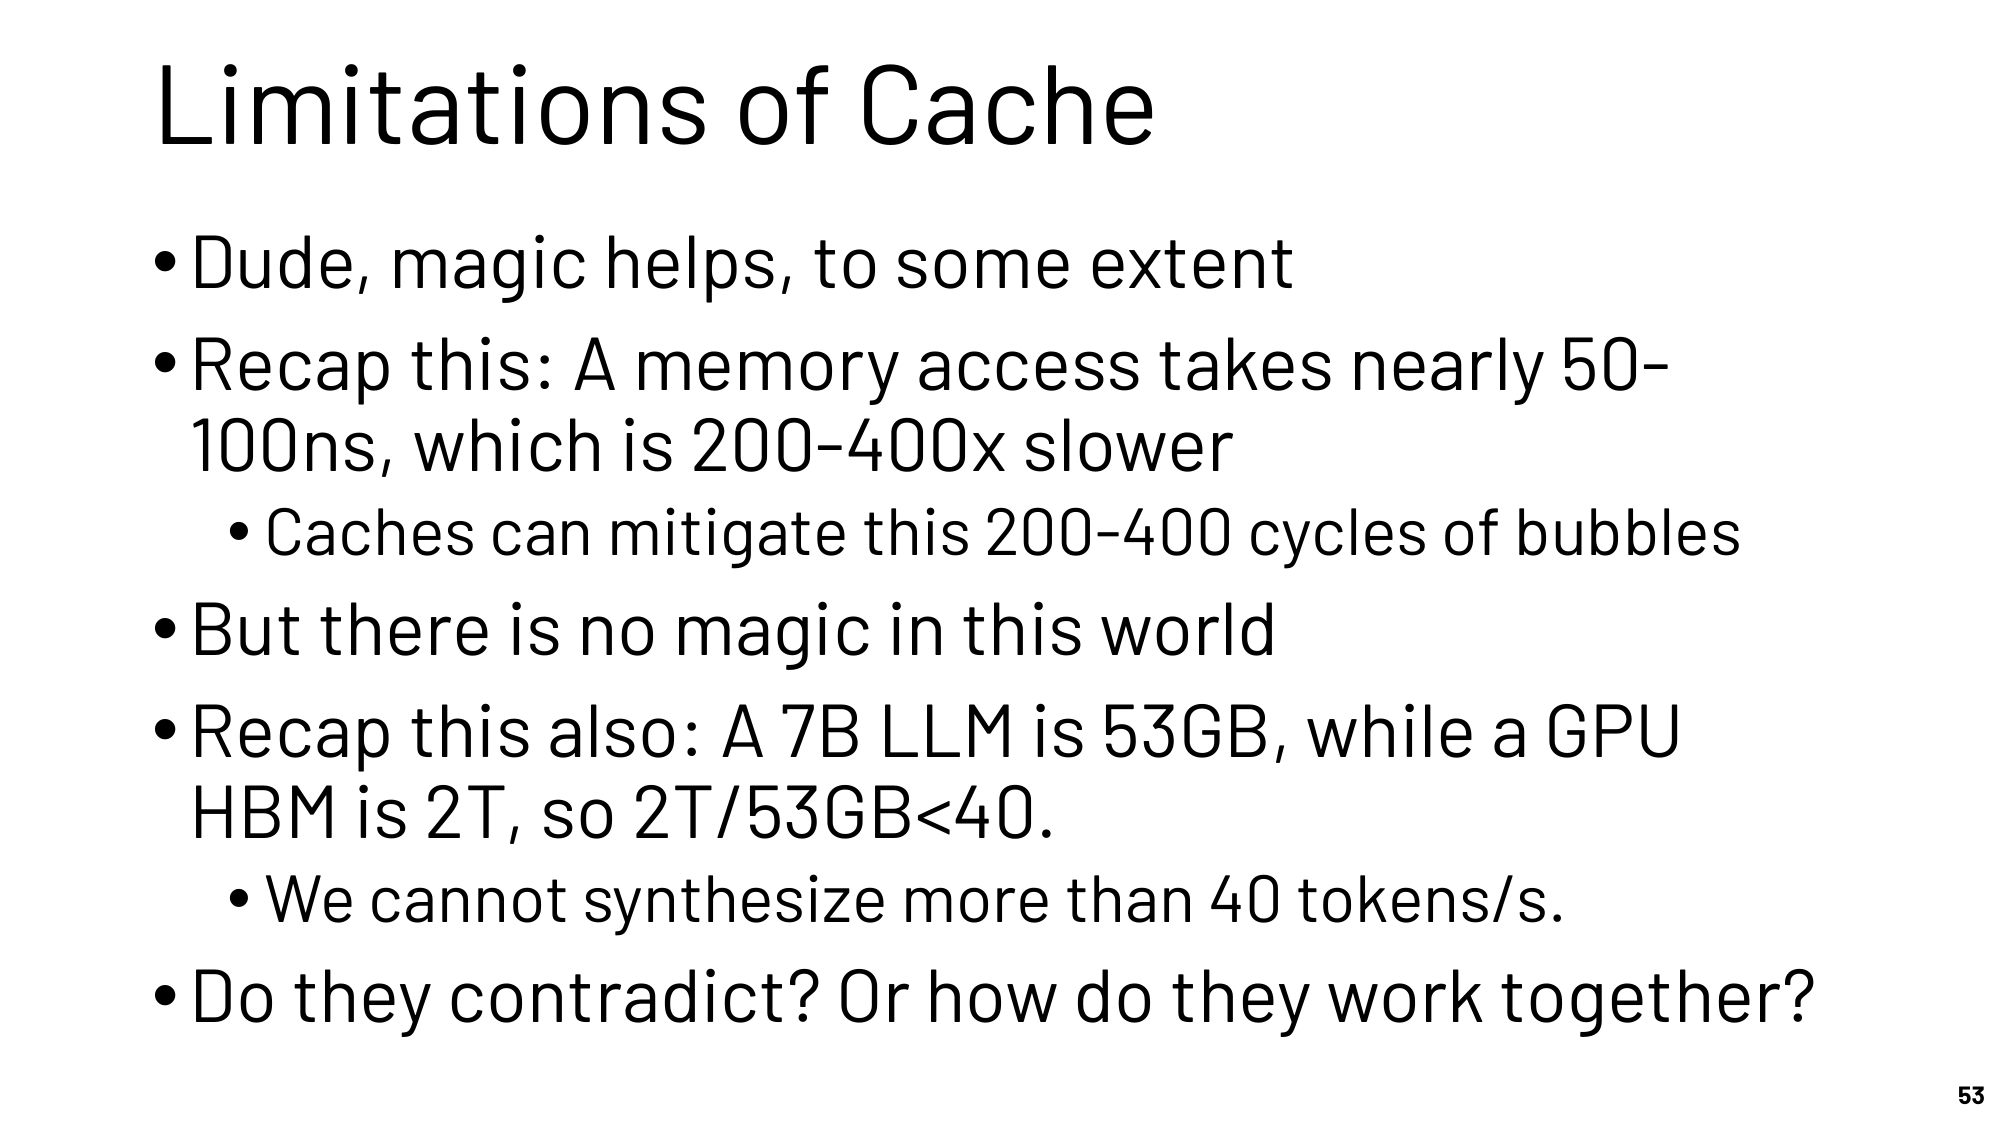

# Limitations of Cache
Dude, magic helps, to some extent
Recap this: A memory access takes nearly 50-100ns, which is 200-400x slower
Caches can mitigate this 200-400 cycles of bubbles
But there is no magic in this world
Recap this also: A 7B LLM is 53GB, while a GPU HBM is 2T, so 2T/53GB<40.
We cannot synthesize more than 40 tokens/s.
Do they contradict? Or how do they work together?
53